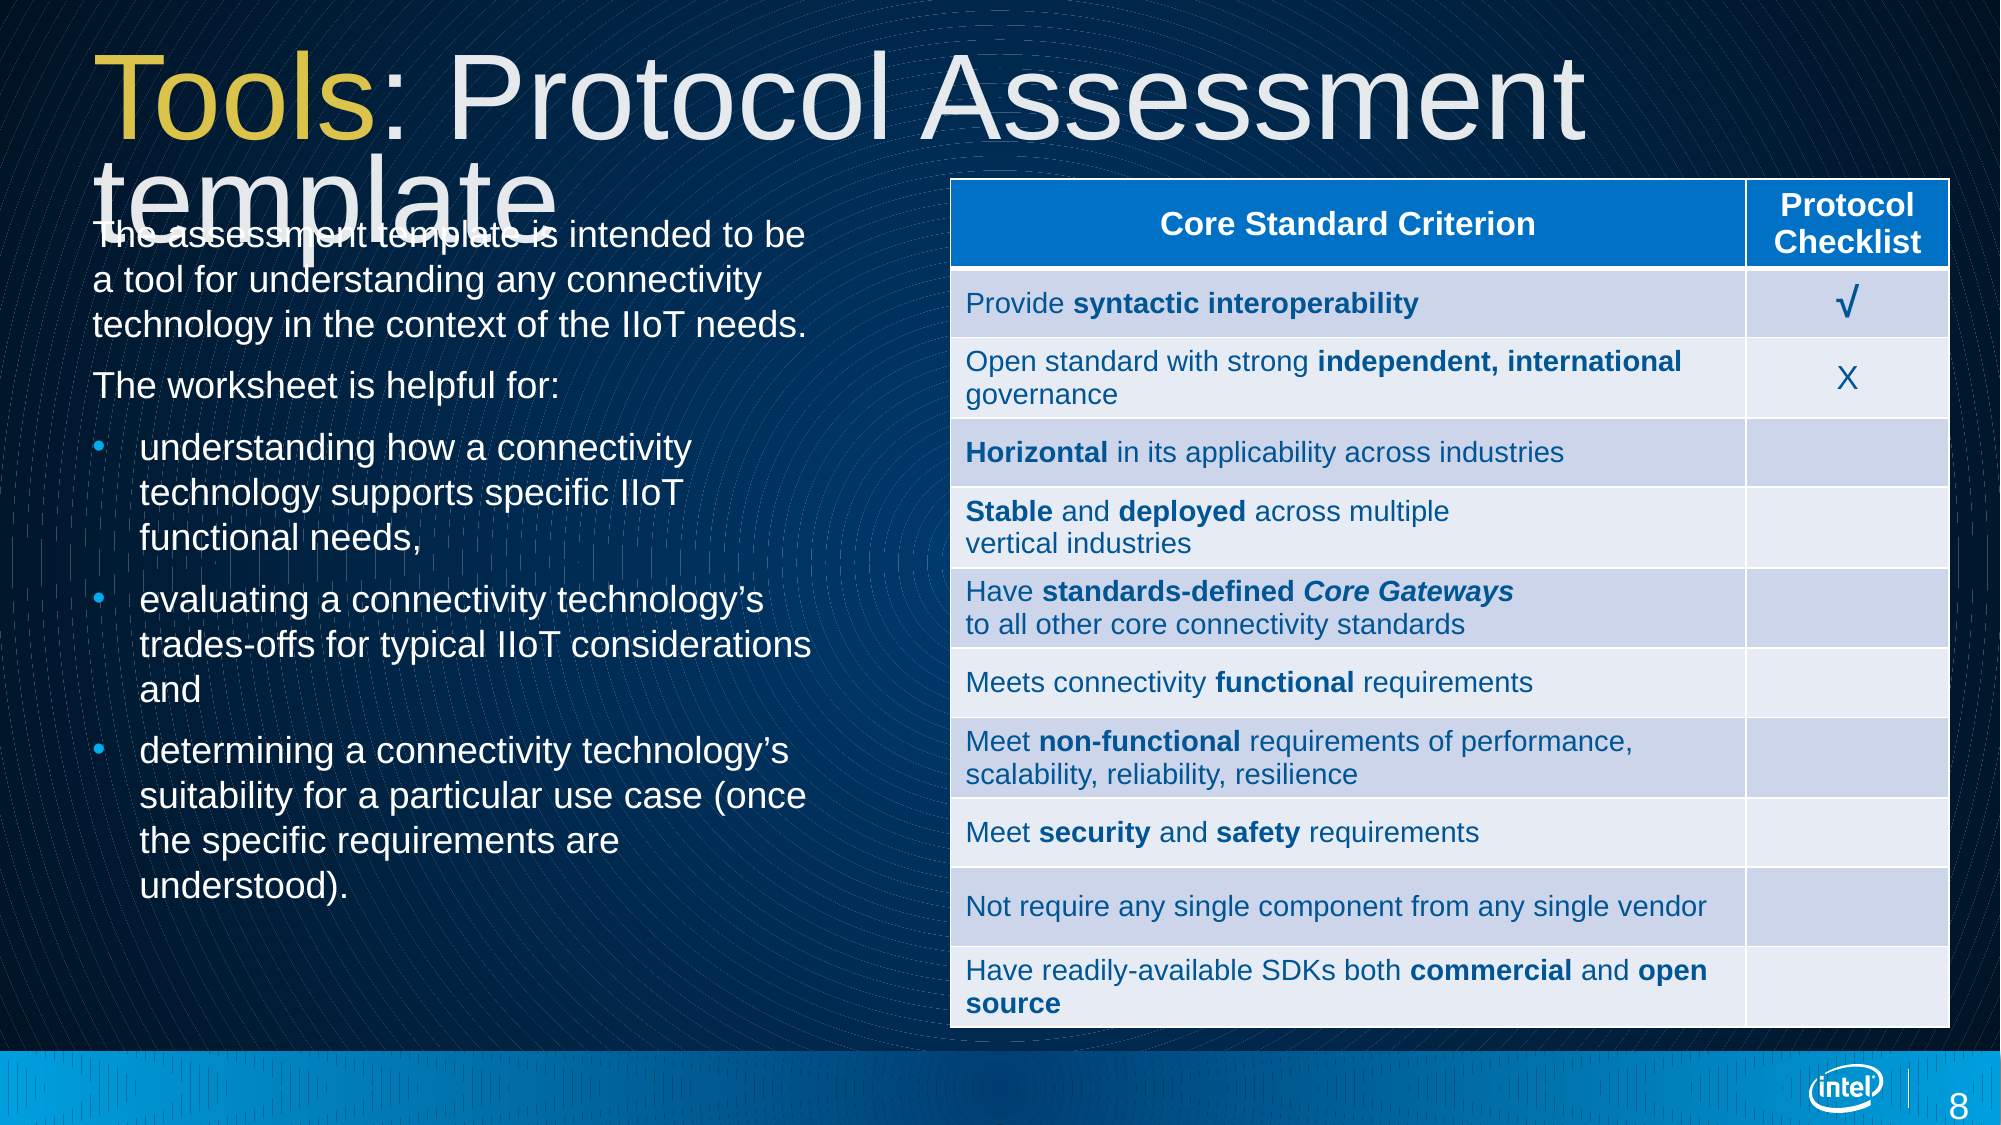

# Tools: Protocol Assessment template
| Core Standard Criterion | Protocol Checklist |
| --- | --- |
| Provide syntactic interoperability | √ |
| Open standard with strong independent, international governance | X |
| Horizontal in its applicability across industries |  |
| Stable and deployed across multiple vertical industries |  |
| Have standards-defined Core Gateways to all other core connectivity standards |  |
| Meets connectivity functional requirements |  |
| Meet non-functional requirements of performance, scalability, reliability, resilience |  |
| Meet security and safety requirements |  |
| Not require any single component from any single vendor |  |
| Have readily-available SDKs both commercial and open source |  |
The assessment template is intended to be a tool for understanding any connectivity technology in the context of the IIoT needs.
The worksheet is helpful for:
understanding how a connectivity technology supports specific IIoT functional needs,
evaluating a connectivity technology’s trades-offs for typical IIoT considerations and
determining a connectivity technology’s suitability for a particular use case (once the specific requirements are understood).

8